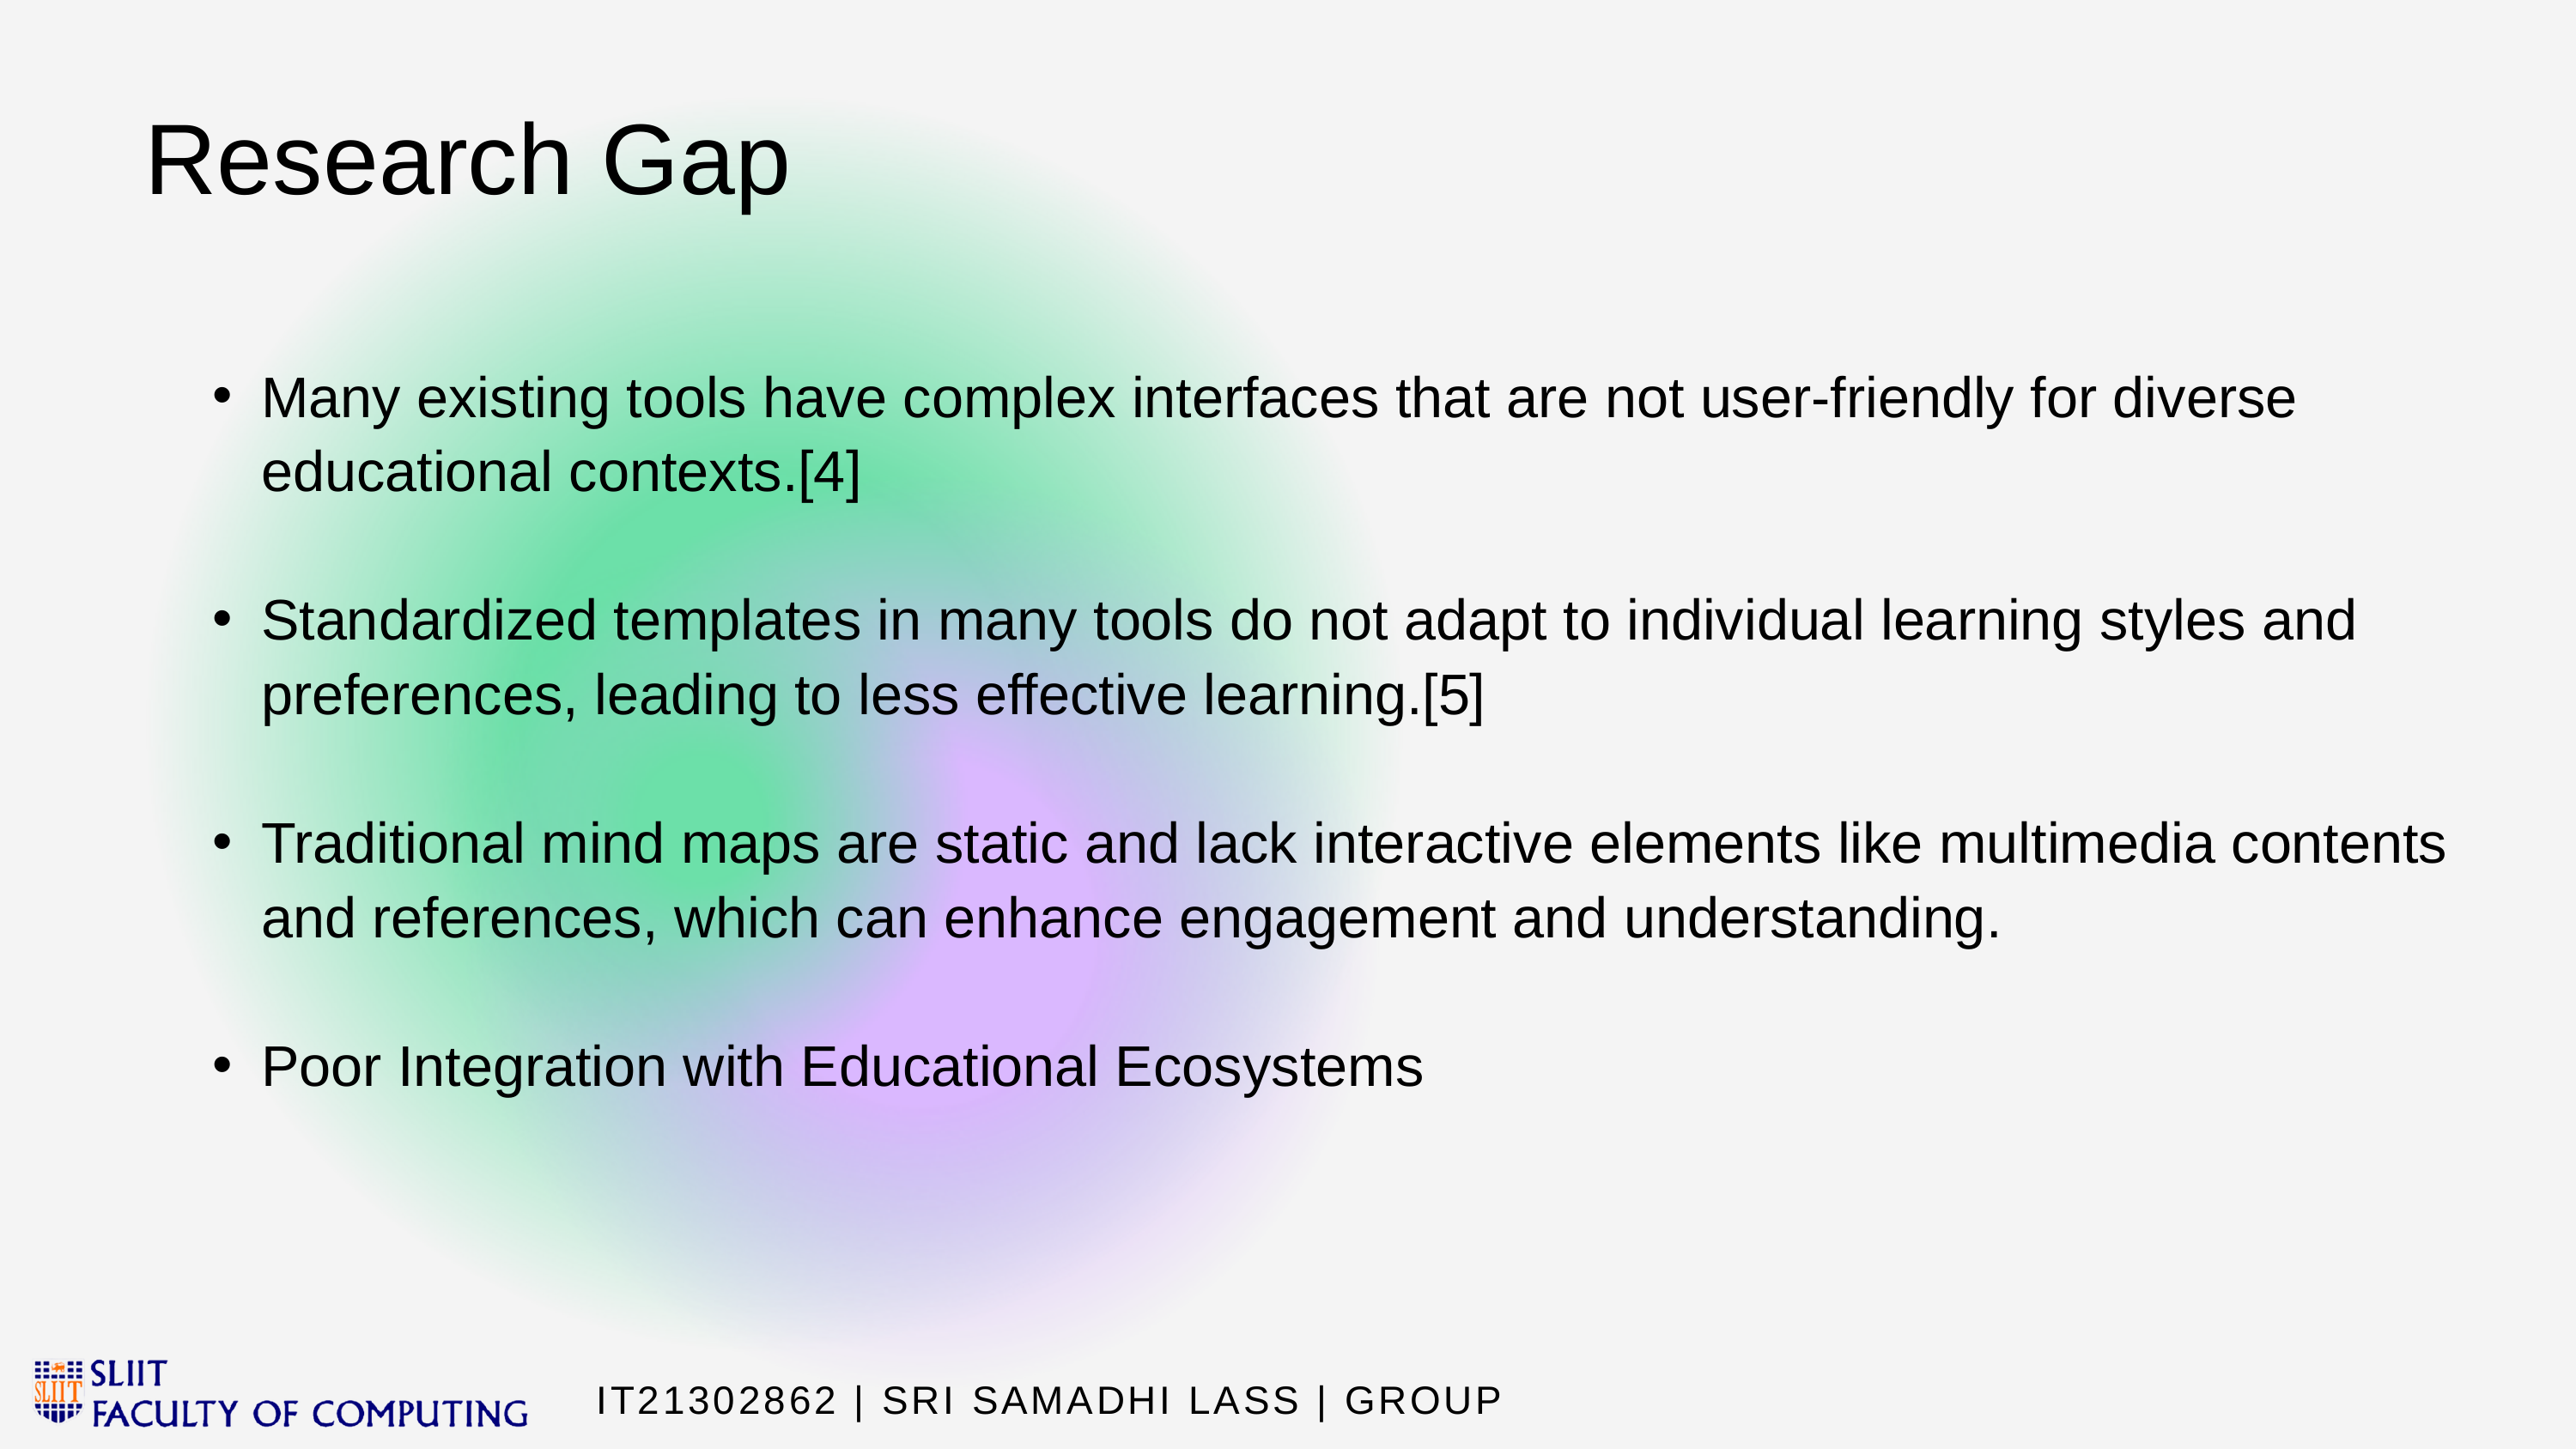

Research Gap
Many existing tools have complex interfaces that are not user-friendly for diverse educational contexts.[4]

Standardized templates in many tools do not adapt to individual learning styles and preferences, leading to less effective learning.[5]

Traditional mind maps are static and lack interactive elements like multimedia contents and references, which can enhance engagement and understanding.

Poor Integration with Educational Ecosystems

IT21302862 | SRI SAMADHI LASS | GROUP